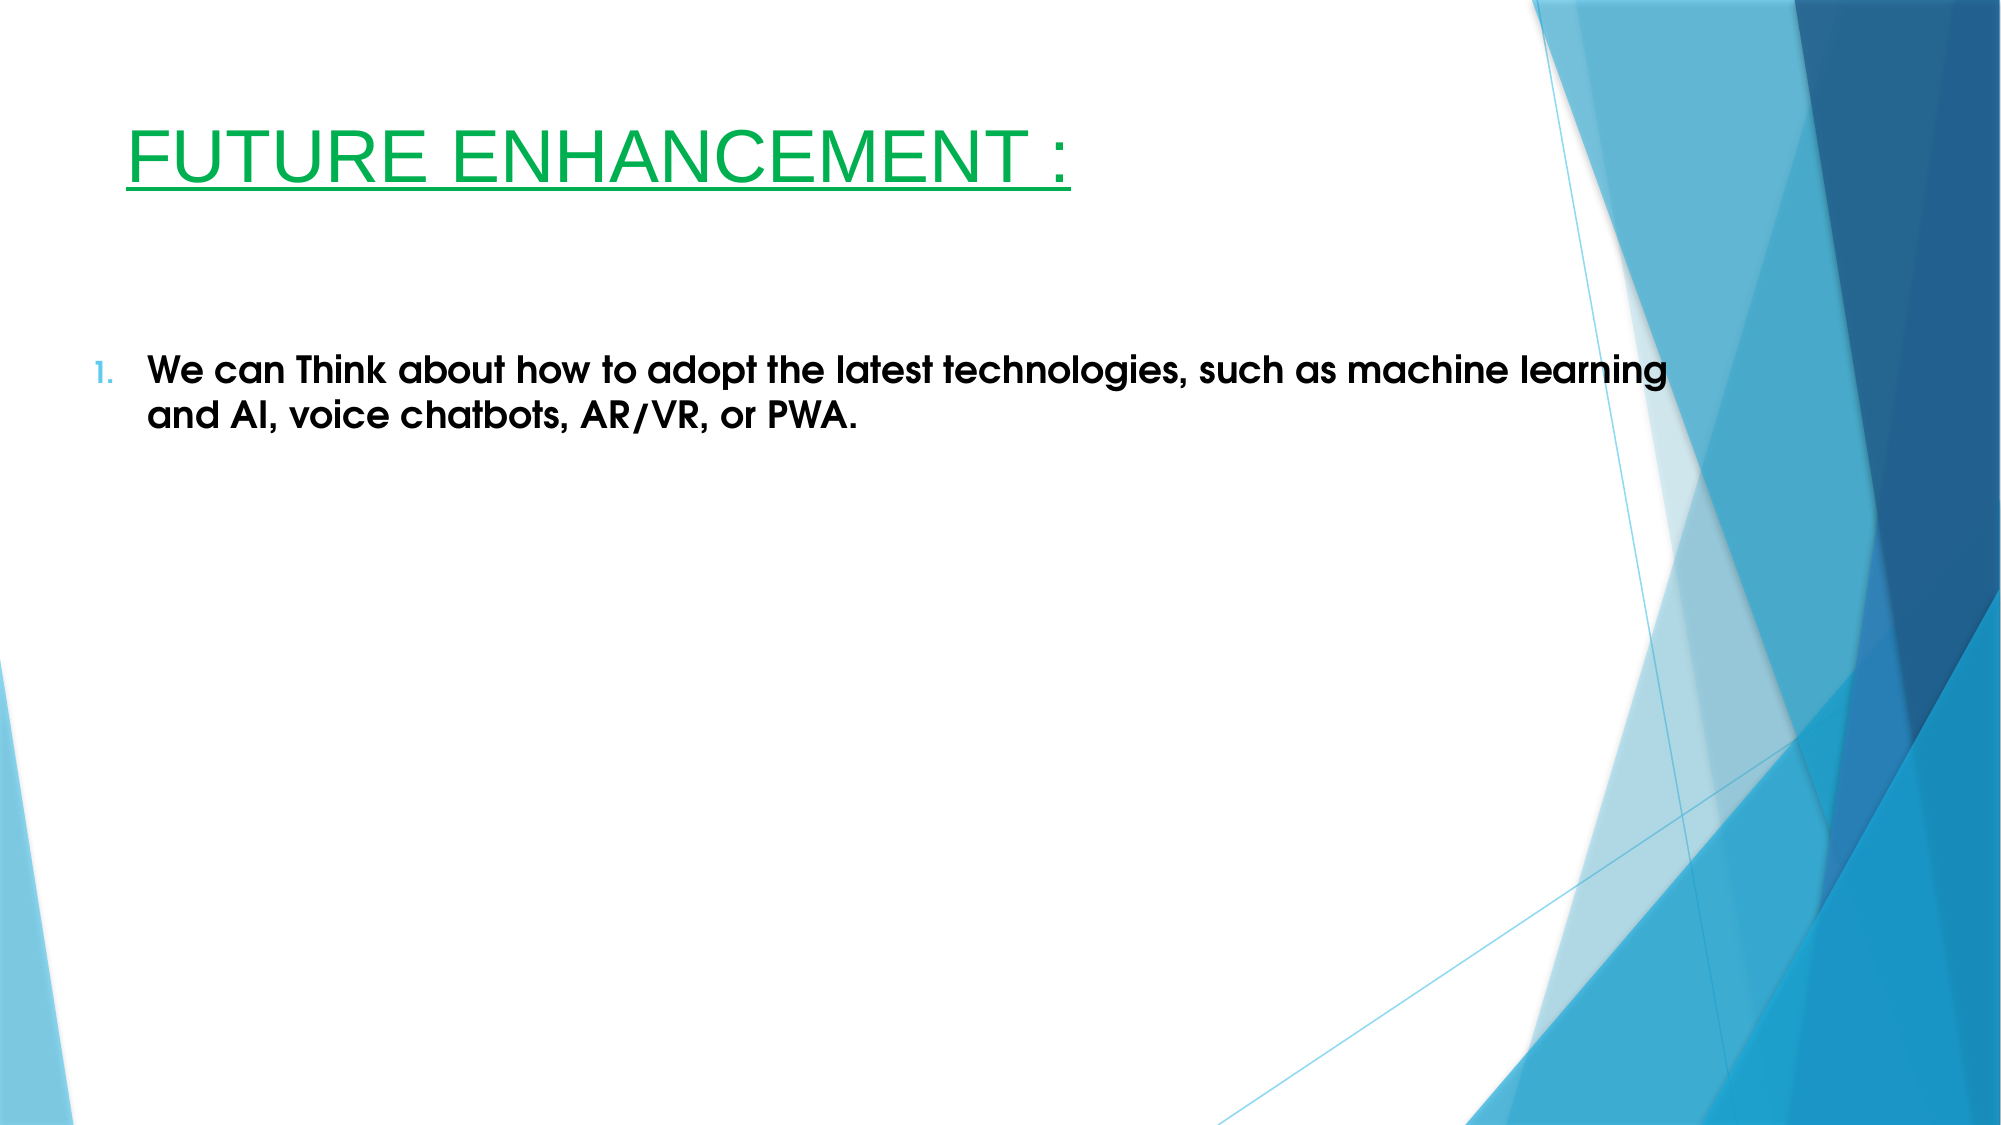

# FUTURE ENHANCEMENT :
We can Think about how to adopt the latest technologies, such as machine learning and AI, voice chatbots, AR/VR, or PWA.